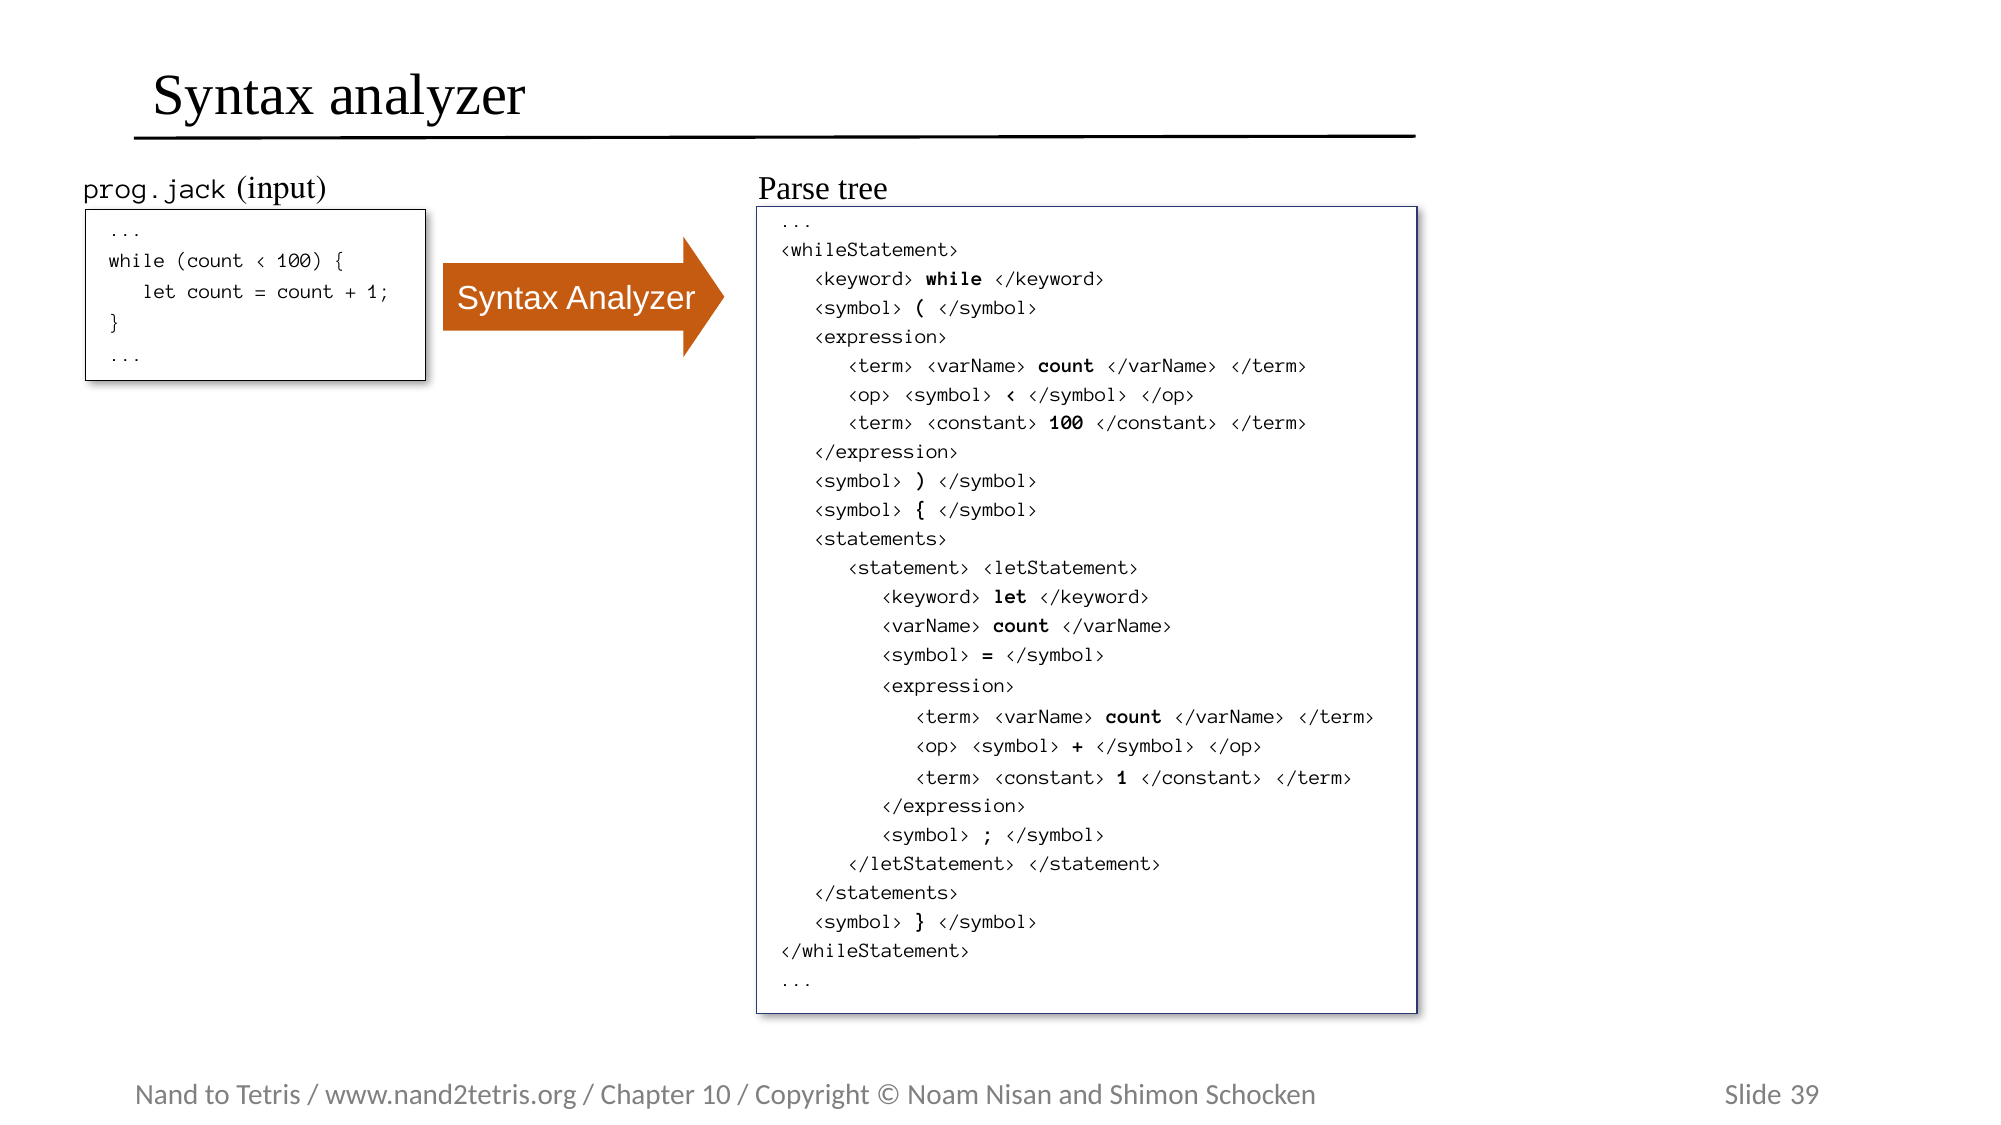

# Syntax analyzer
prog.jack (input)
...
while (count < 100) {
   let count = count + 1;
}
...
Parse tree
...
<whileStatement>
   <keyword> while </keyword>
   <symbol> ( </symbol>
   <expression>
      <term> <varName> count </varName> </term>
      <op> <symbol> < </symbol> </op>
      <term> <constant> 100 </constant> </term>
   </expression>
   <symbol> ) </symbol>
   <symbol> { </symbol>
   <statements>
      <statement> <letStatement>
         <keyword> let </keyword>
         <varName> count </varName>
         <symbol> = </symbol>
         <expression>
            <term> <varName> count </varName> </term>
            <op> <symbol> + </symbol> </op>
            <term> <constant> 1 </constant> </term>
         </expression>
         <symbol> ; </symbol>
      </letStatement> </statement>
   </statements>
   <symbol> } </symbol>
</whileStatement>
...

Syntax Analyzer